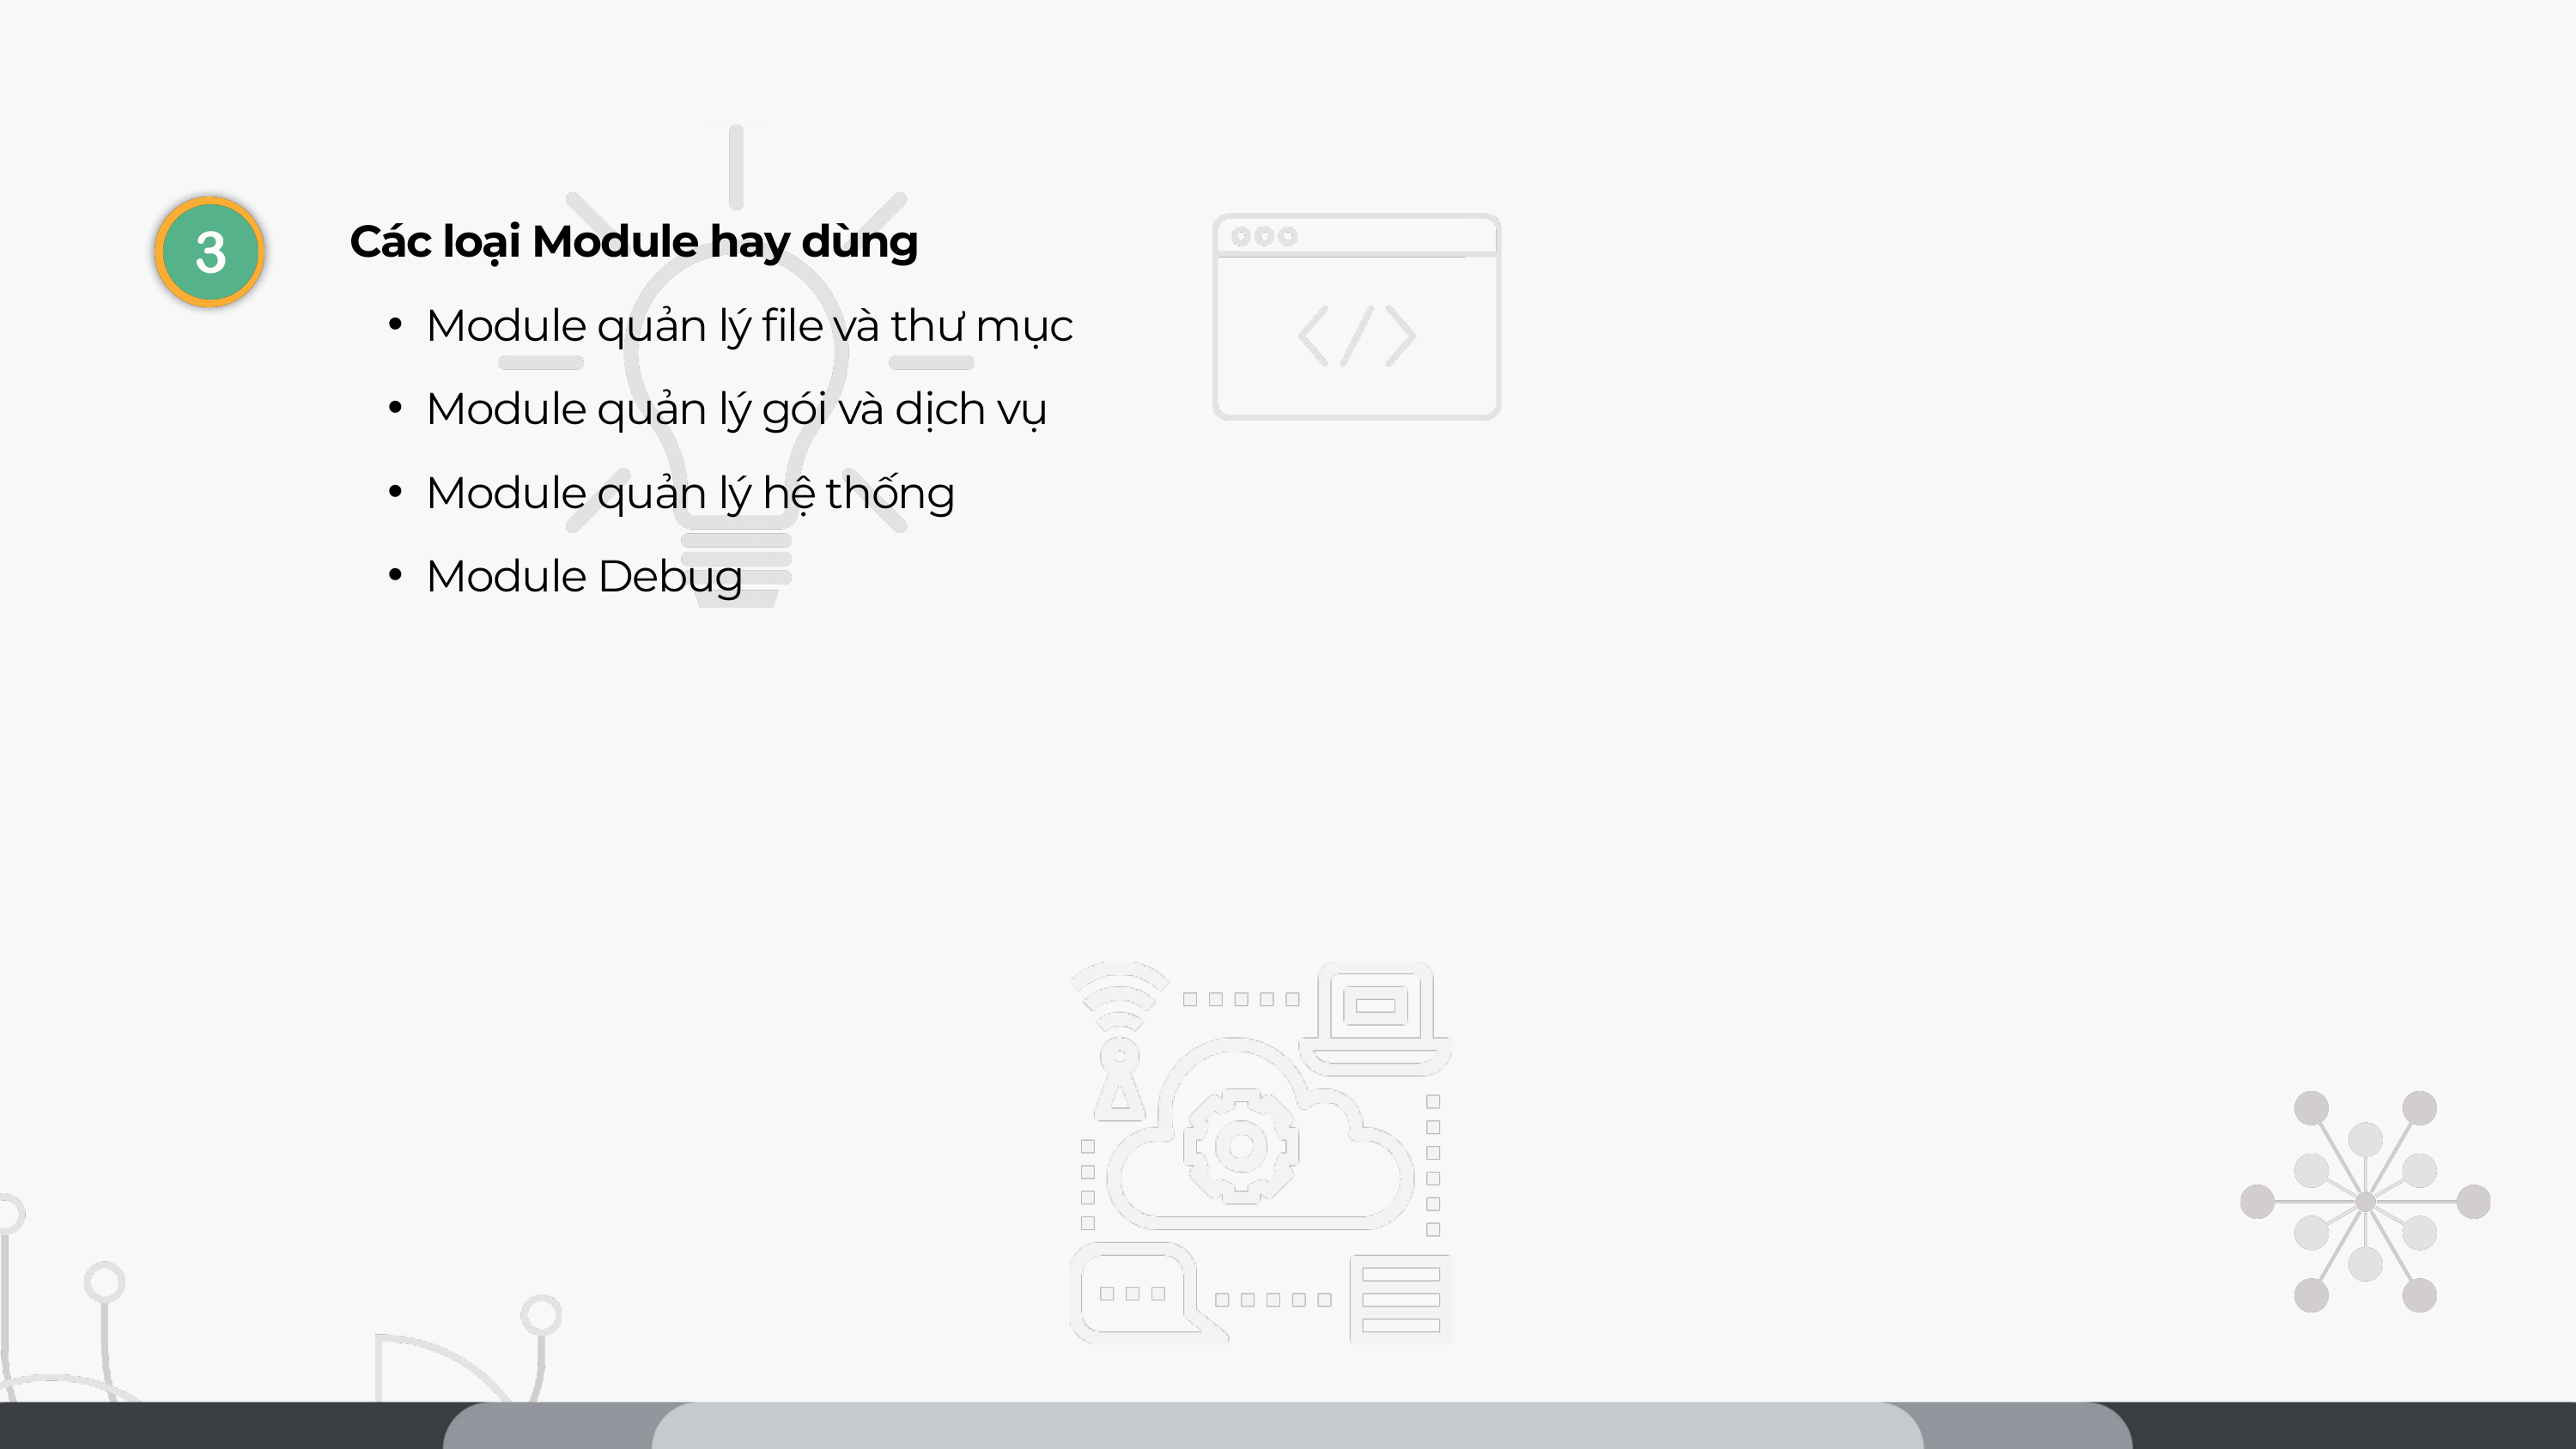

Các loại Module hay dùng
Module quản lý file và thư mục
Module quản lý gói và dịch vụ
Module quản lý hệ thống
Module Debug